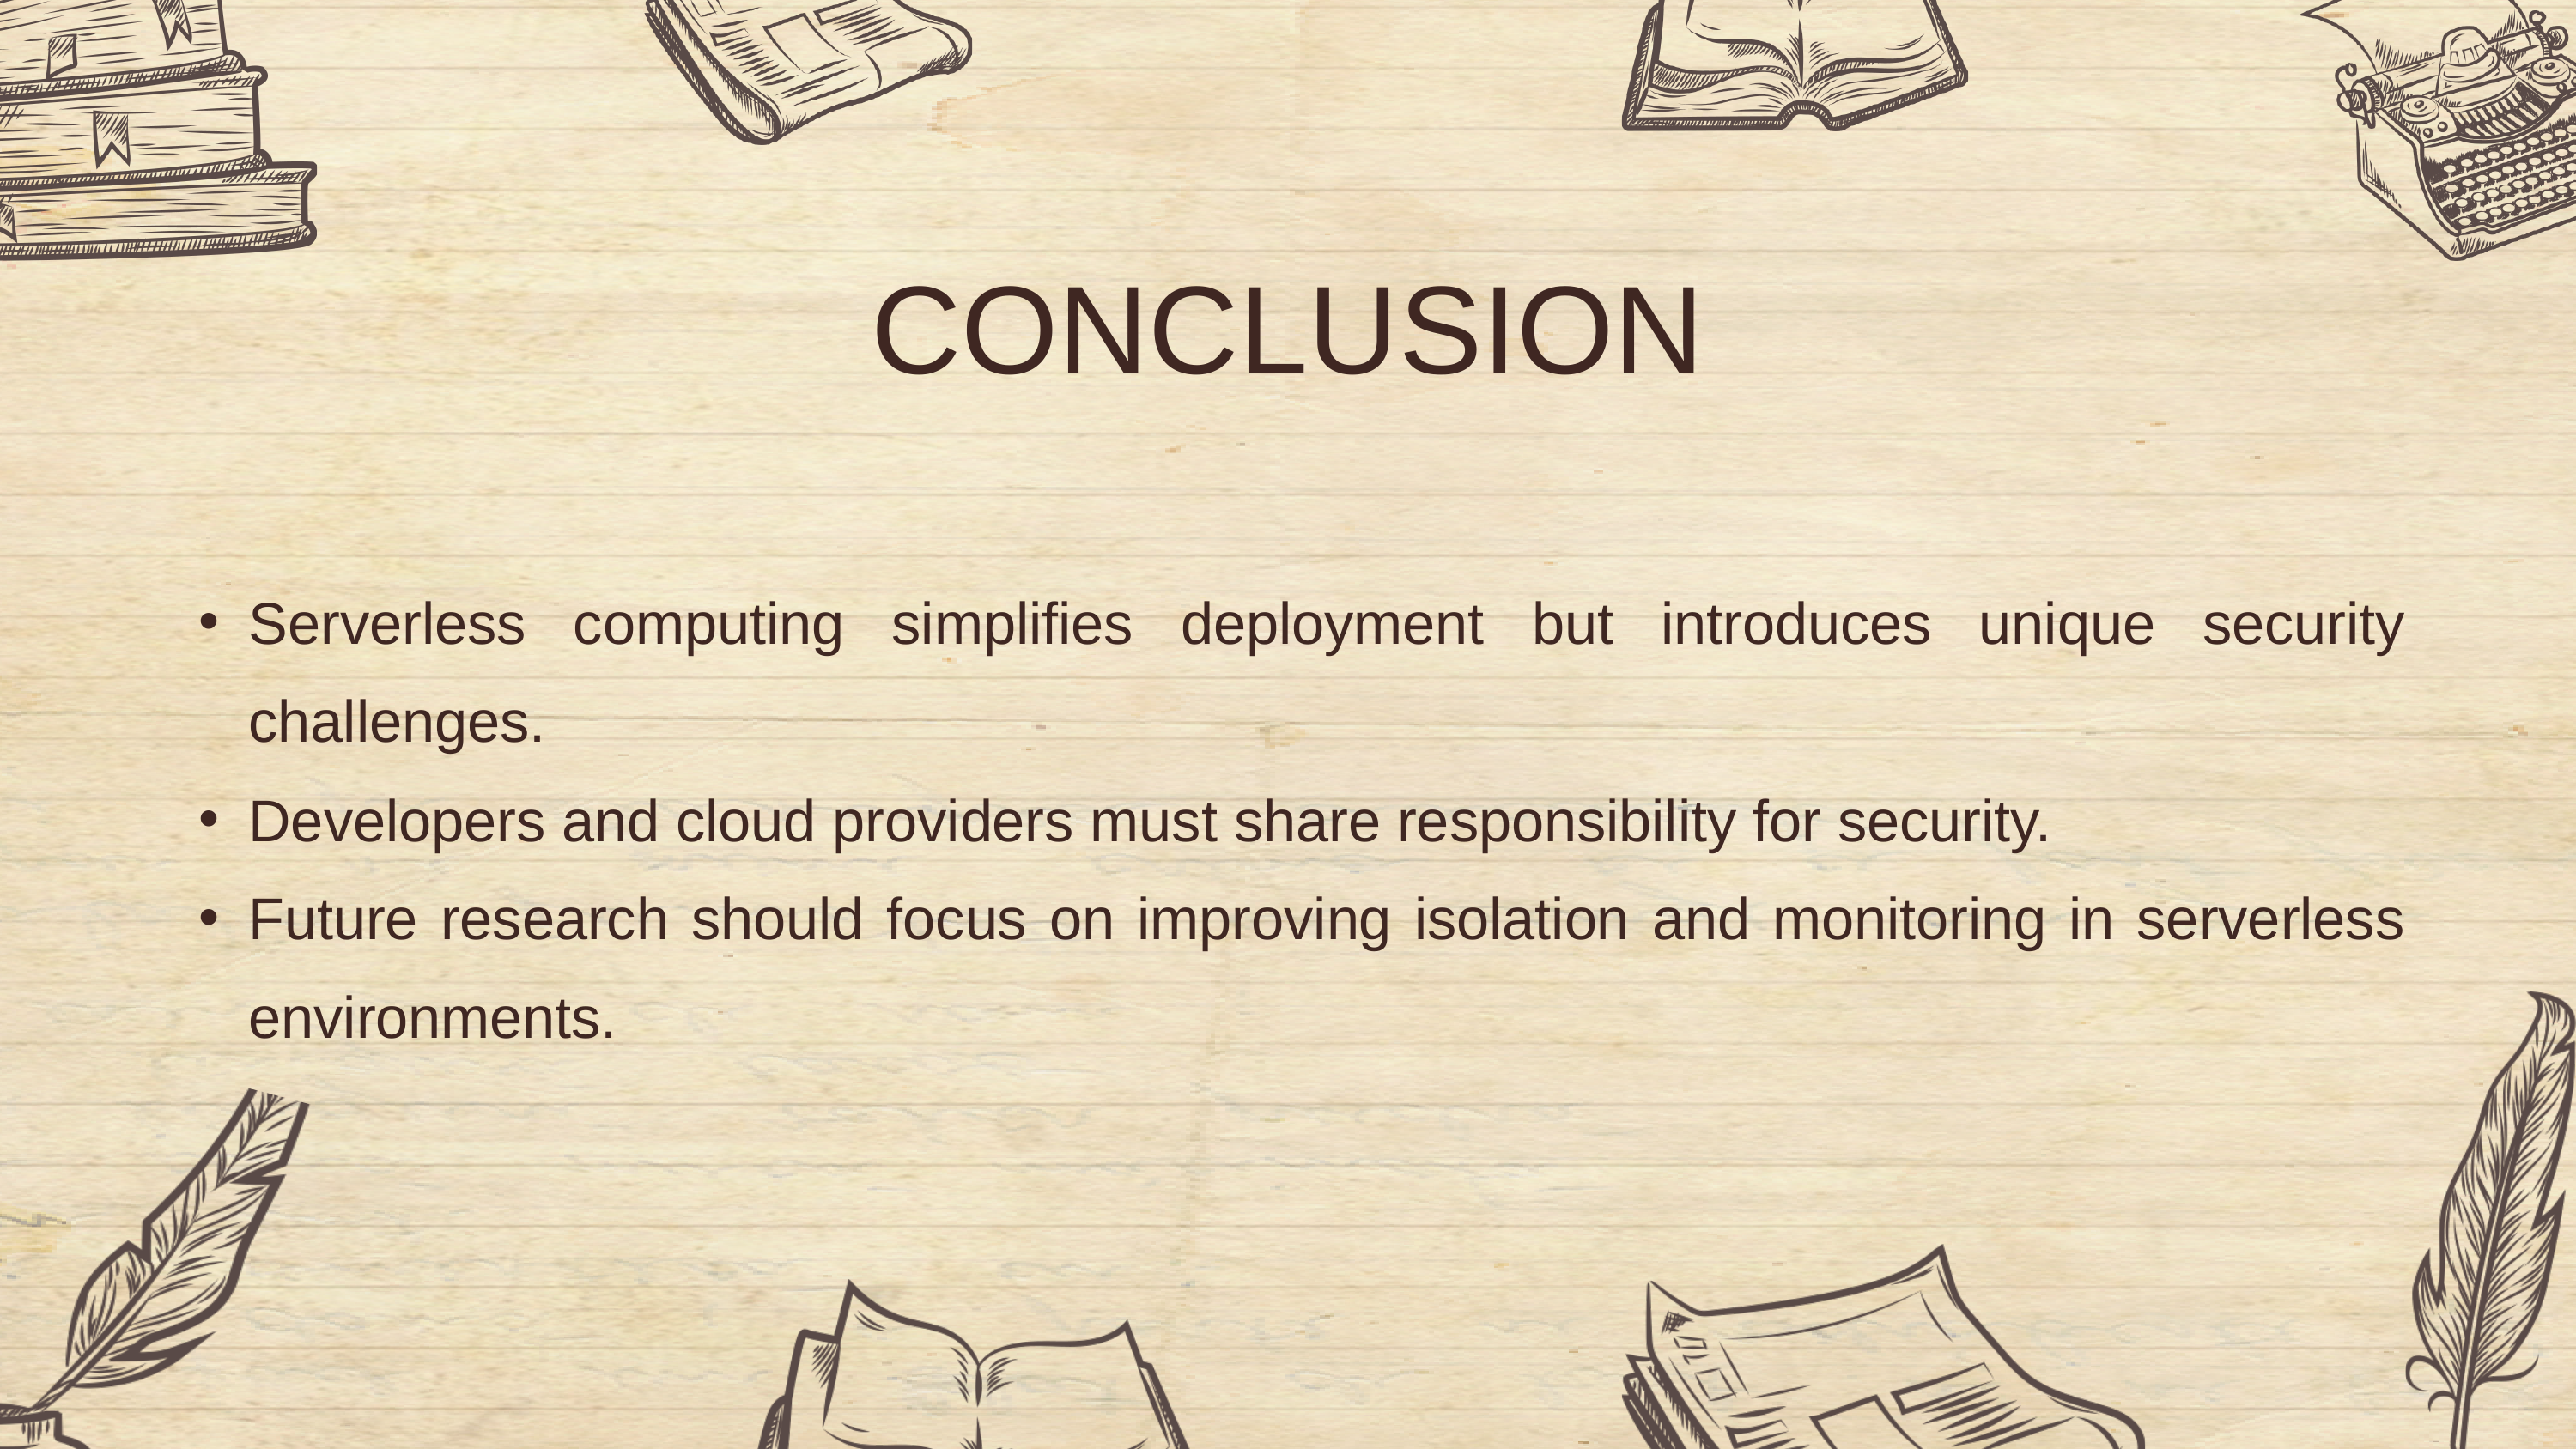

CONCLUSION
Serverless computing simplifies deployment but introduces unique security challenges.
Developers and cloud providers must share responsibility for security.
Future research should focus on improving isolation and monitoring in serverless environments.